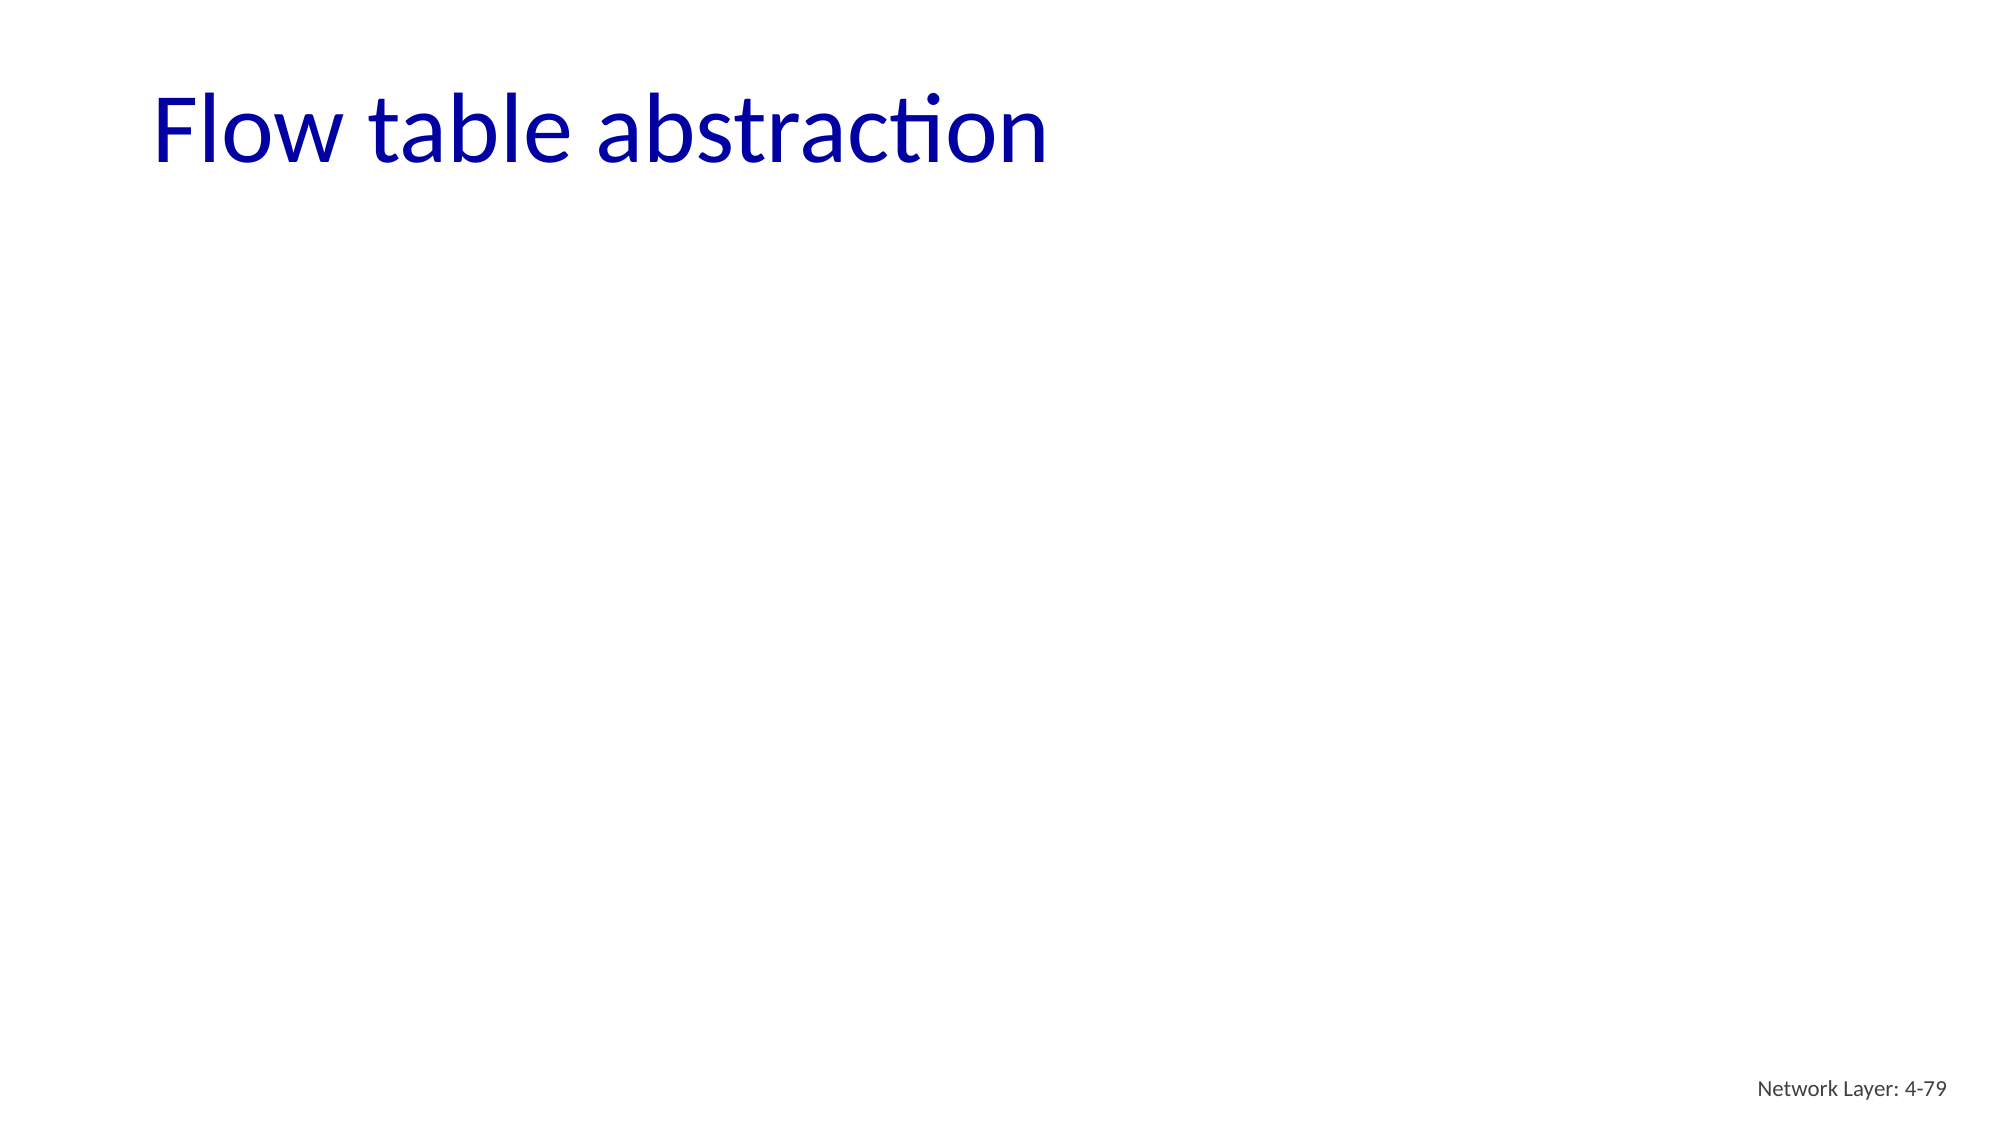

# Flow table abstraction

Network Layer: 4-79